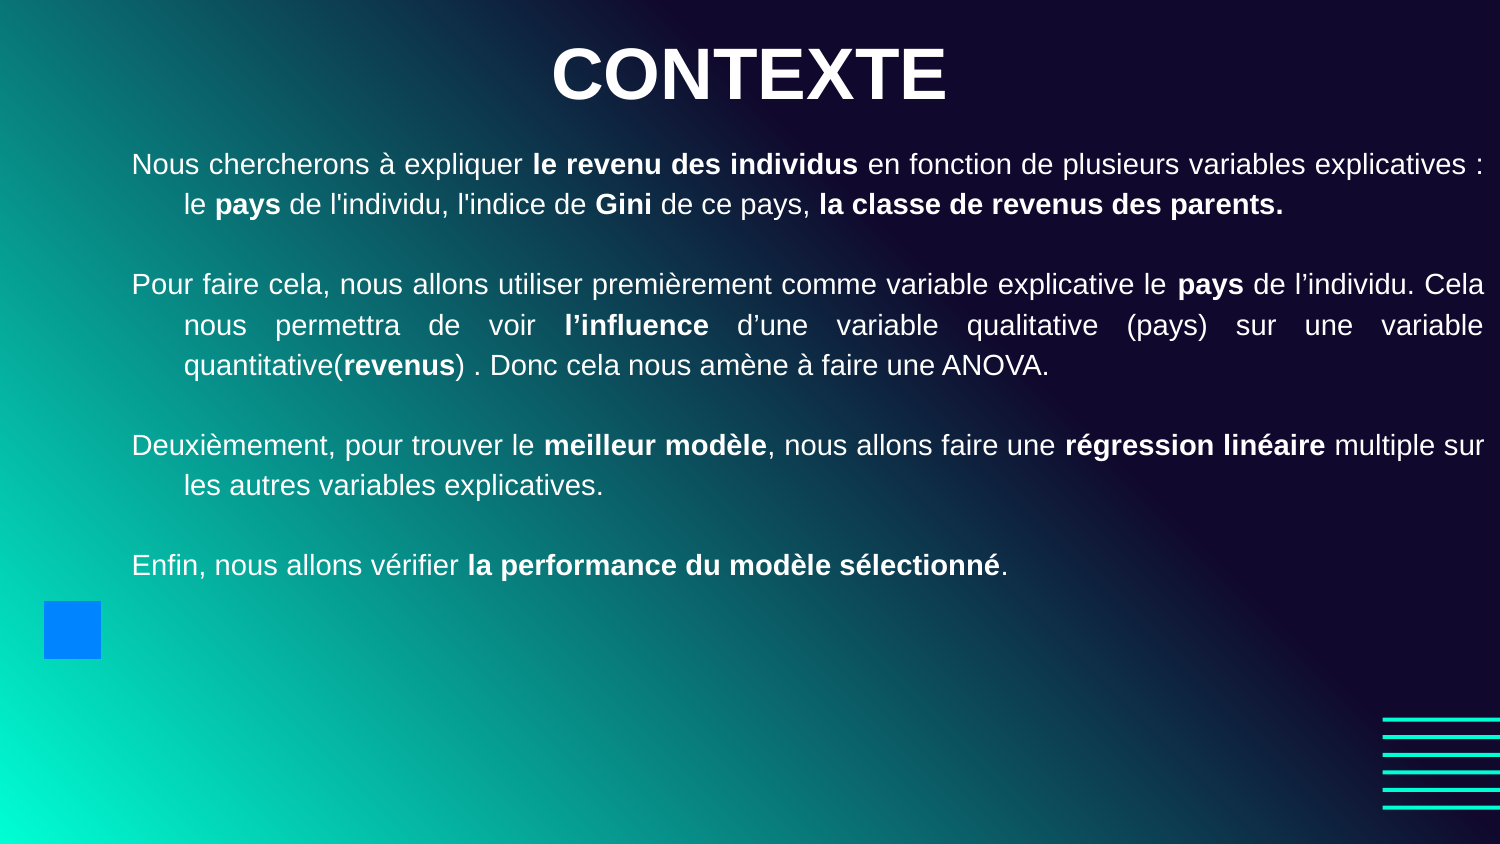

# CONTEXTE
Nous chercherons à expliquer le revenu des individus en fonction de plusieurs variables explicatives : le pays de l'individu, l'indice de Gini de ce pays, la classe de revenus des parents.

Pour faire cela, nous allons utiliser premièrement comme variable explicative le pays de l’individu. Cela nous permettra de voir l’influence d’une variable qualitative (pays) sur une variable quantitative(revenus) . Donc cela nous amène à faire une ANOVA.

Deuxièmement, pour trouver le meilleur modèle, nous allons faire une régression linéaire multiple sur les autres variables explicatives.

Enfin, nous allons vérifier la performance du modèle sélectionné.